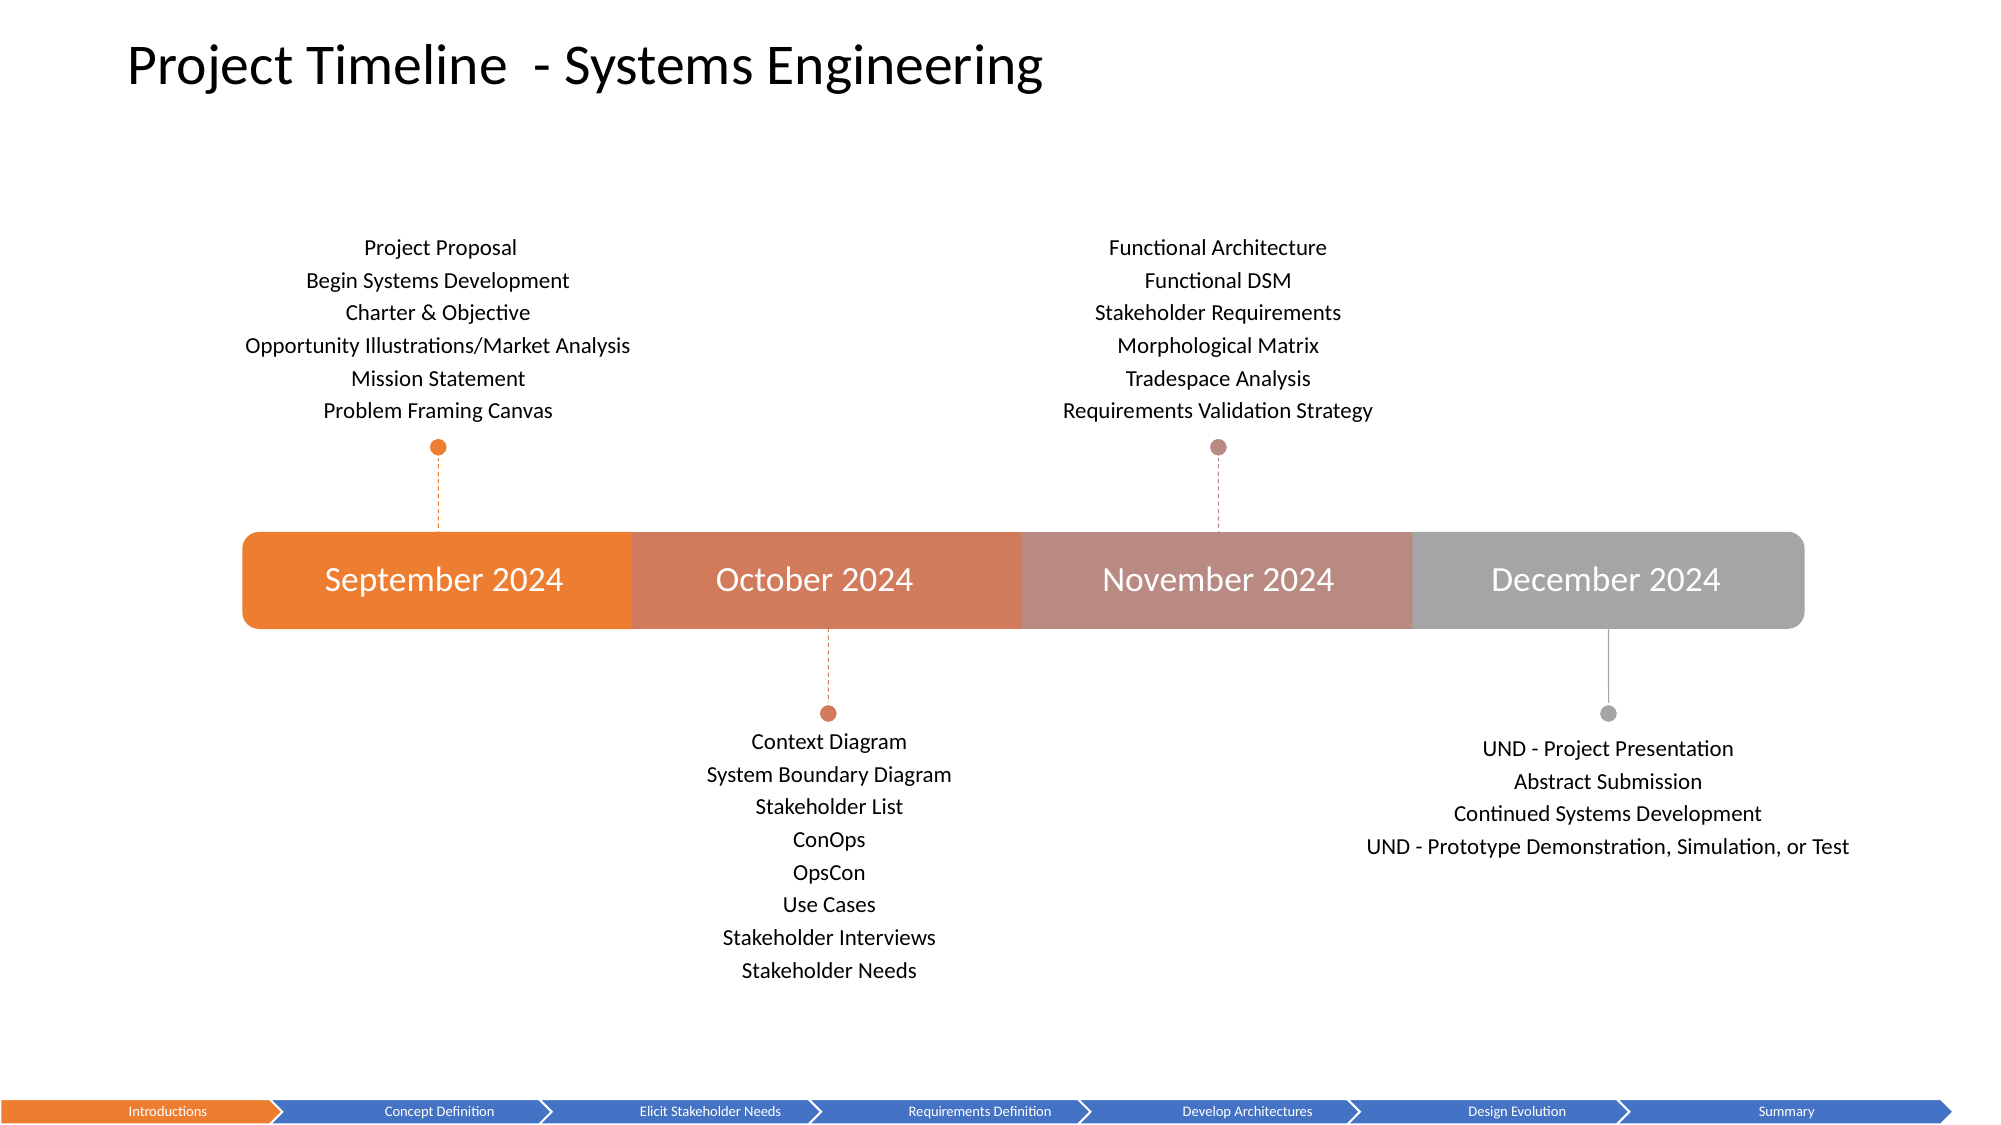

# Project Timeline  - Systems Engineering
 September 2024
 Project Proposal
Begin Systems Development
Charter & Objective
Opportunity Illustrations/Market Analysis
Mission Statement
Problem Framing Canvas
 October 2024

Context Diagram
System Boundary Diagram
Stakeholder List
ConOps
OpsCon
Use Cases
Stakeholder Interviews
Stakeholder Needs
November 2024
Functional Architecture
Functional DSM
Stakeholder Requirements
Morphological Matrix
Tradespace Analysis
Requirements Validation Strategy
December 2024
UND - Project Presentation
Abstract Submission
Continued Systems Development
UND - Prototype Demonstration, Simulation, or Test
Introductions
Concept Definition
 Elicit Stakeholder Needs
 Requirements Definition
Develop Architectures
Design Evolution
Summary